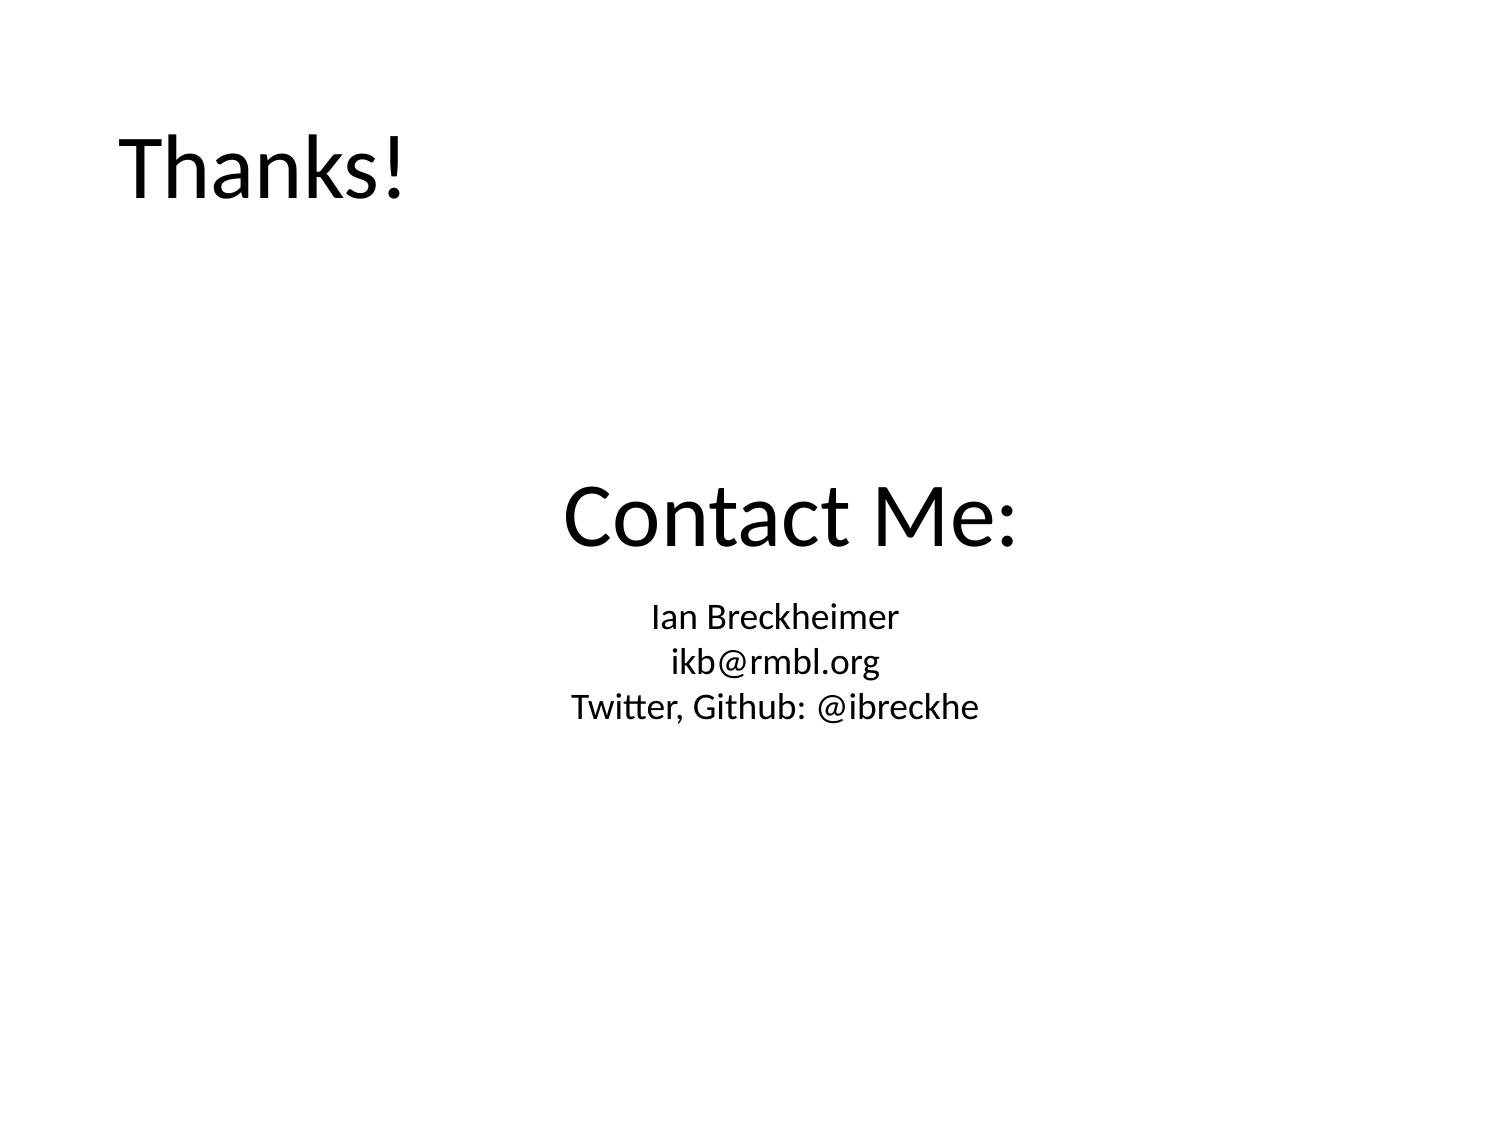

# Thanks!
Contact Me:
Ian Breckheimer
ikb@rmbl.org
Twitter, Github: @ibreckhe